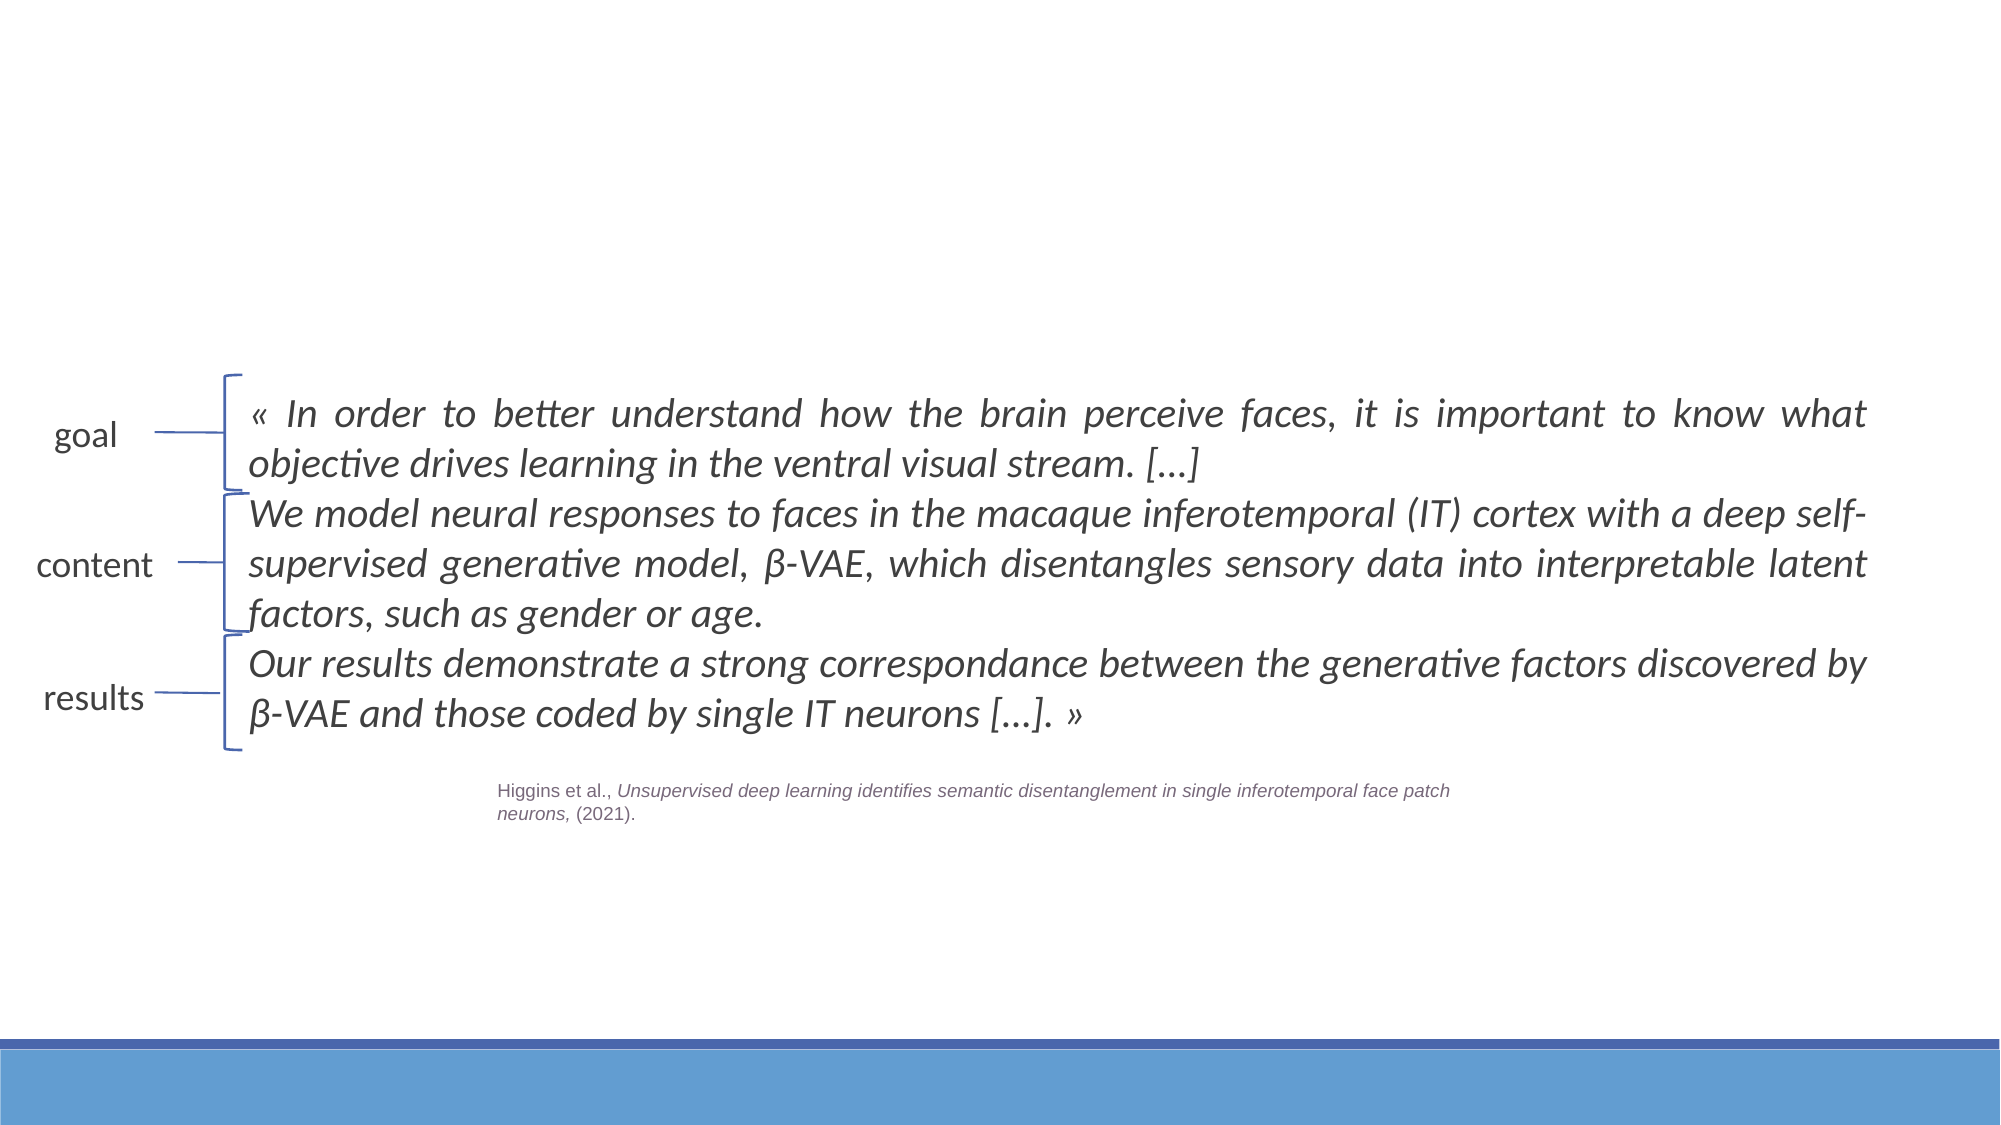

« In order to better understand how the brain perceive faces, it is important to know what objective drives learning in the ventral visual stream. […]
We model neural responses to faces in the macaque inferotemporal (IT) cortex with a deep self-supervised generative model, β-VAE, which disentangles sensory data into interpretable latent factors, such as gender or age.
Our results demonstrate a strong correspondance between the generative factors discovered by β-VAE and those coded by single IT neurons […]. »
goal

content

results
Higgins et al., Unsupervised deep learning identifies semantic disentanglement in single inferotemporal face patch neurons, (2021).